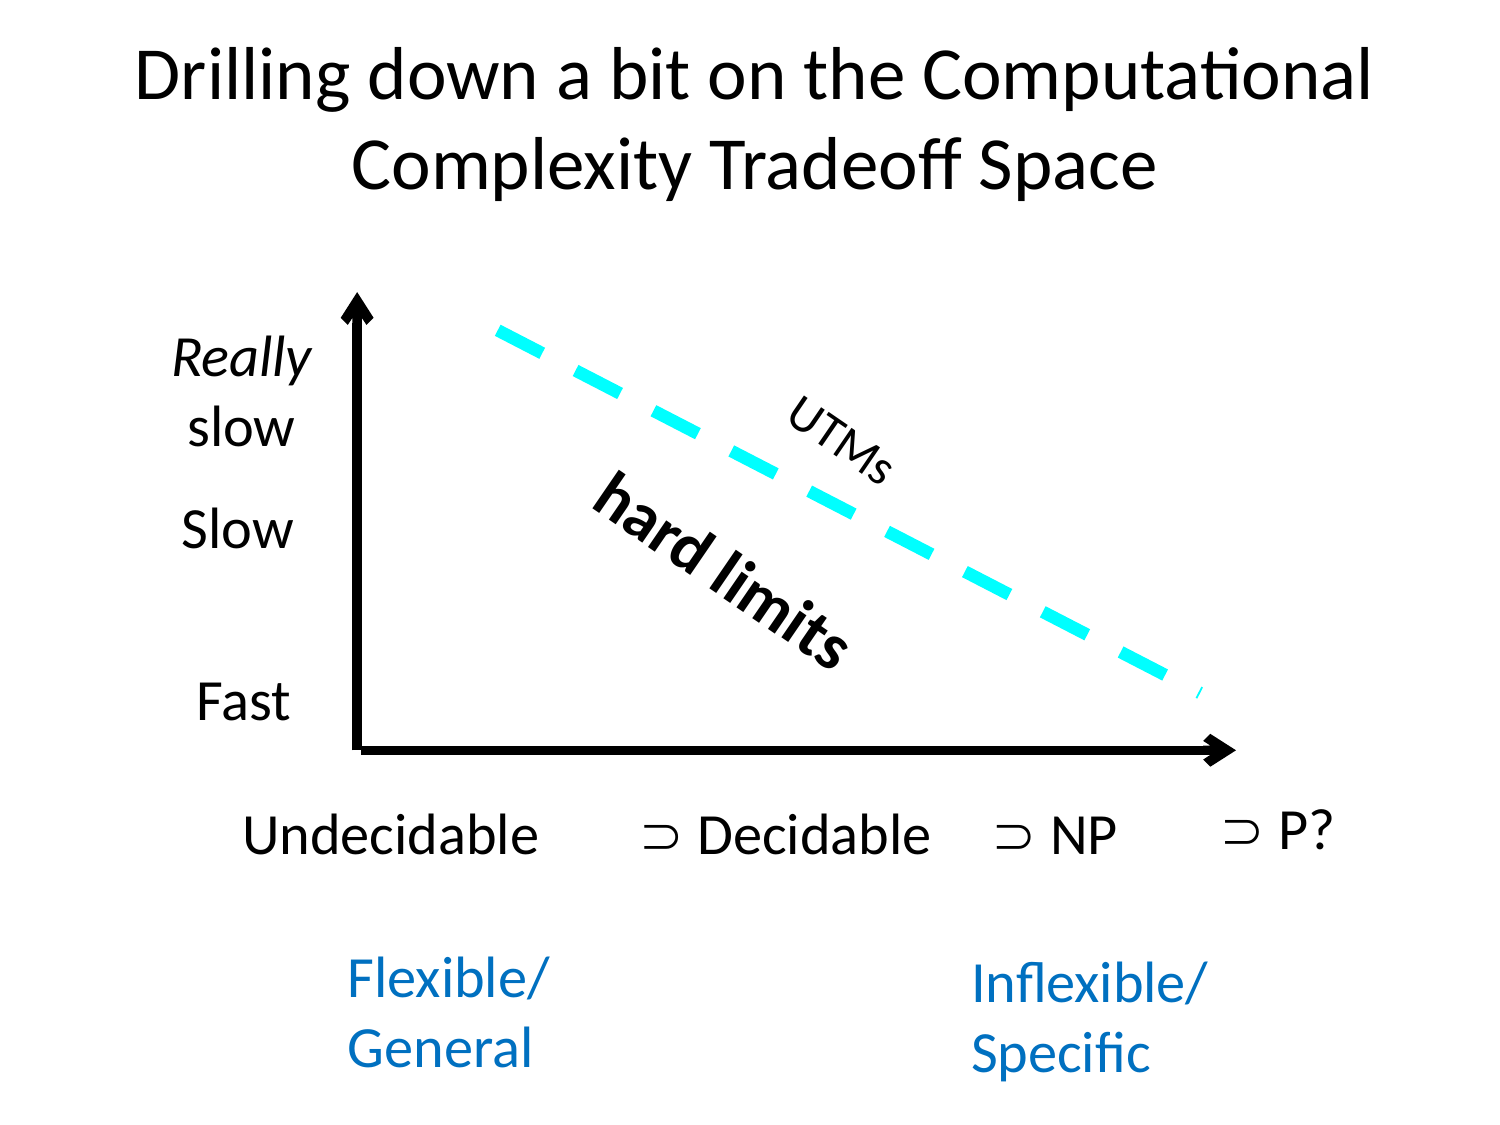

Drilling down a bit on the Computational Complexity Tradeoff Space
Really slow
UTMs
Slow
hard limits
Fast
⊃ P?
Undecidable
⊃ Decidable
⊃ NP
Flexible/
General
Inflexible/
Specific